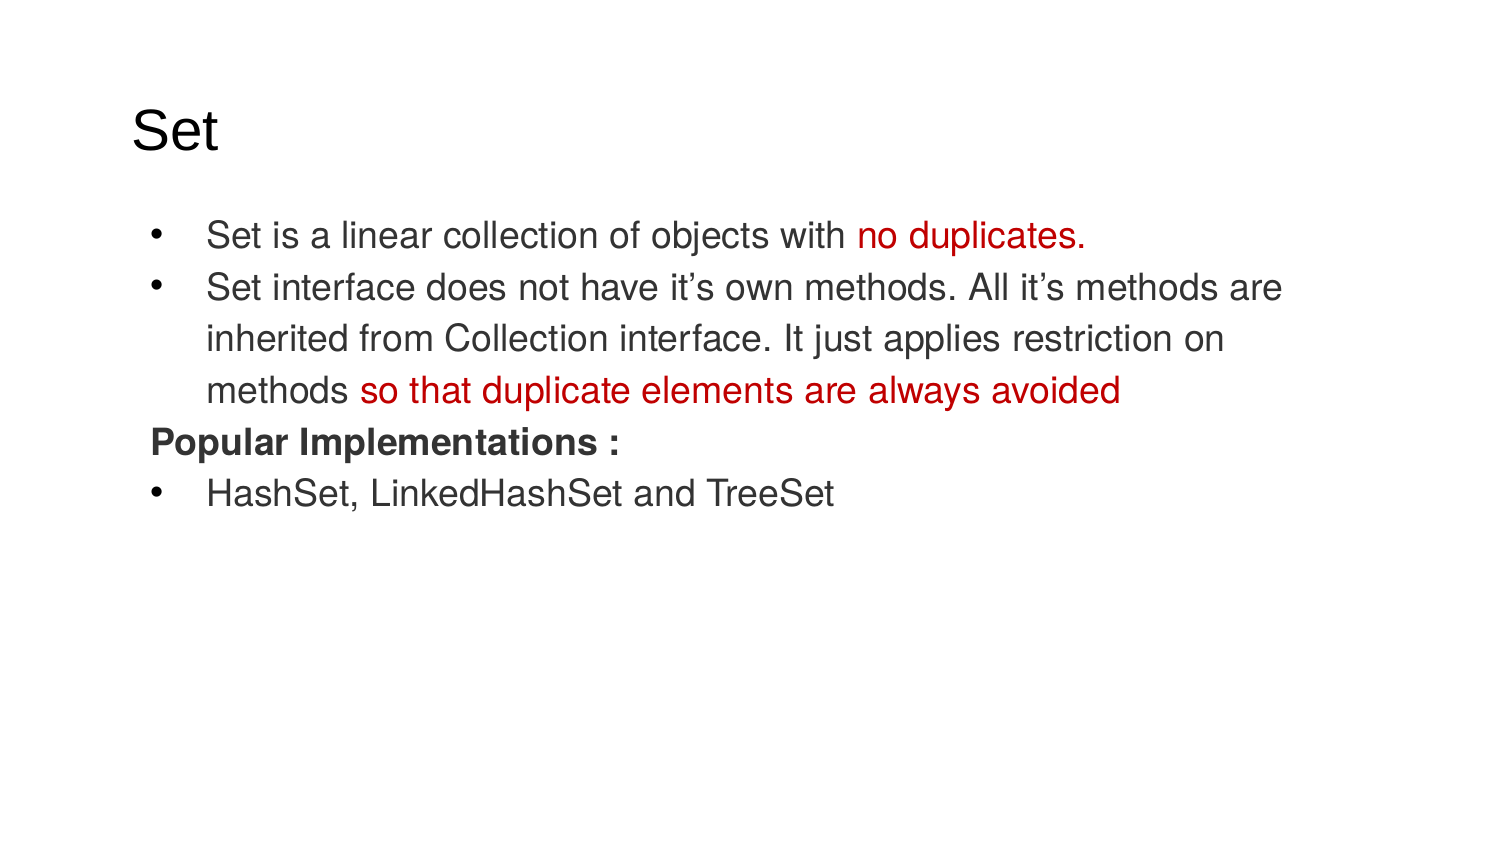

# Set
Set is a linear collection of objects with no duplicates.
Set interface does not have it’s own methods. All it’s methods are inherited from Collection interface. It just applies restriction on methods so that duplicate elements are always avoided
Popular Implementations :
HashSet, LinkedHashSet and TreeSet